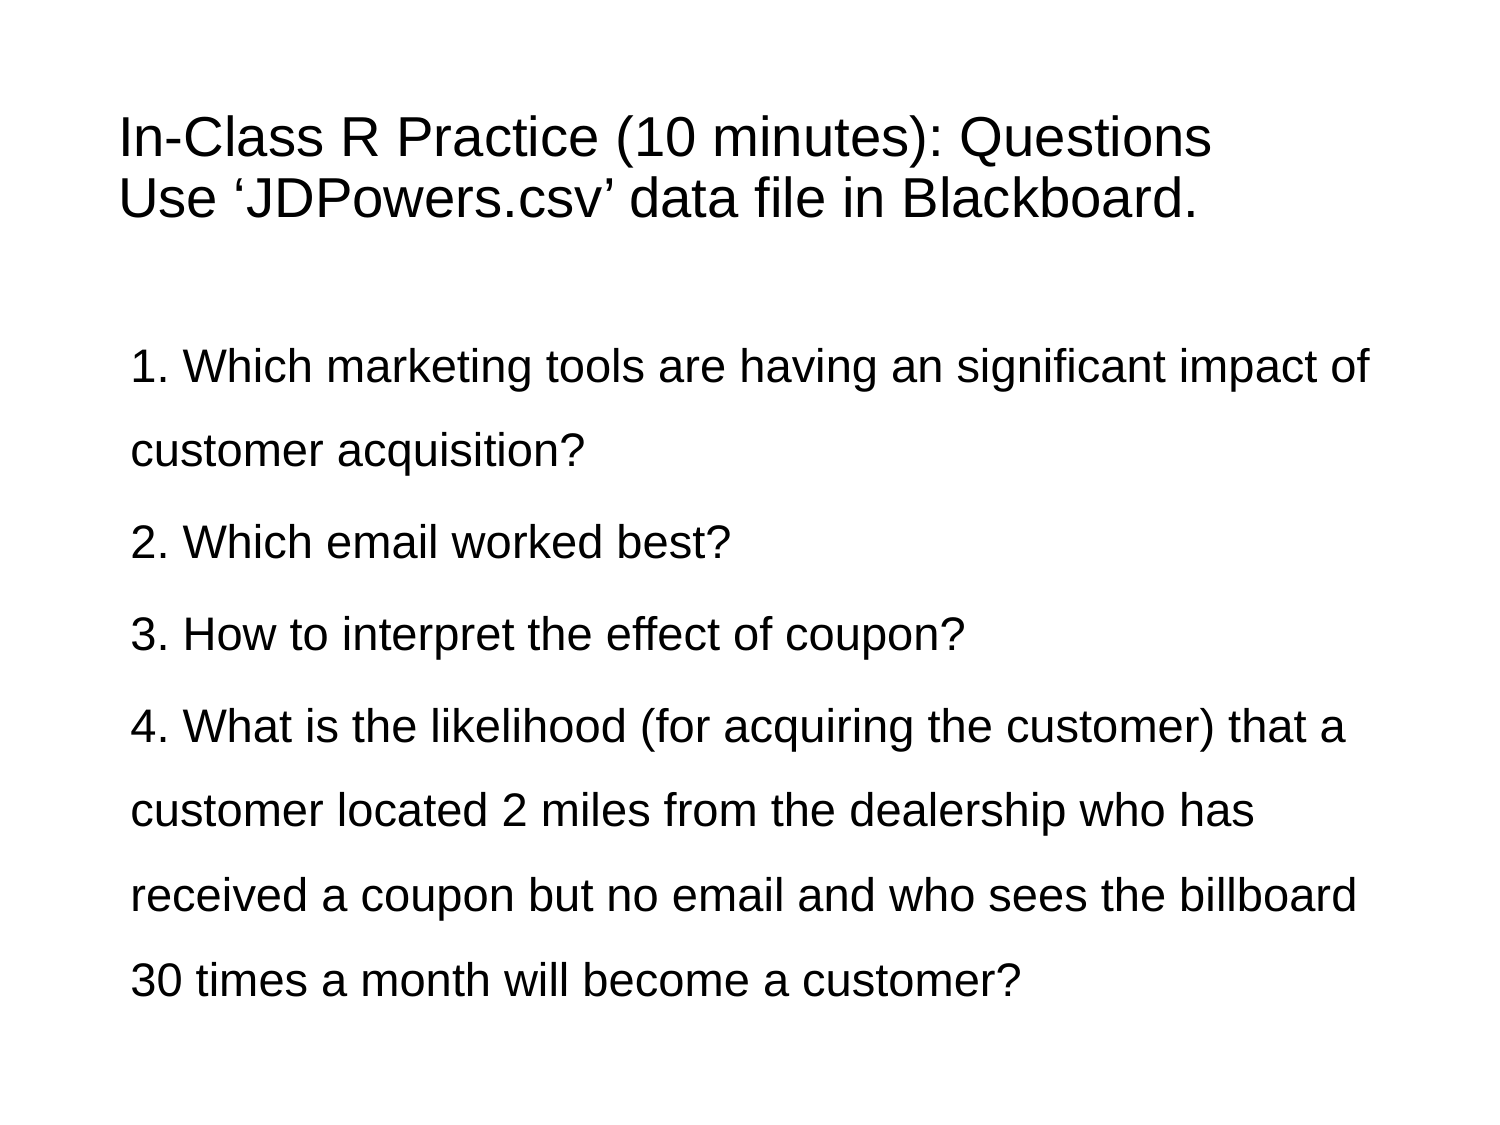

# In-Class R Practice (10 minutes): Questions Use ‘JDPowers.csv’ data file in Blackboard.
1. Which marketing tools are having an significant impact of customer acquisition?
2. Which email worked best?
3. How to interpret the effect of coupon?
4. What is the likelihood (for acquiring the customer) that a customer located 2 miles from the dealership who has received a coupon but no email and who sees the billboard 30 times a month will become a customer?